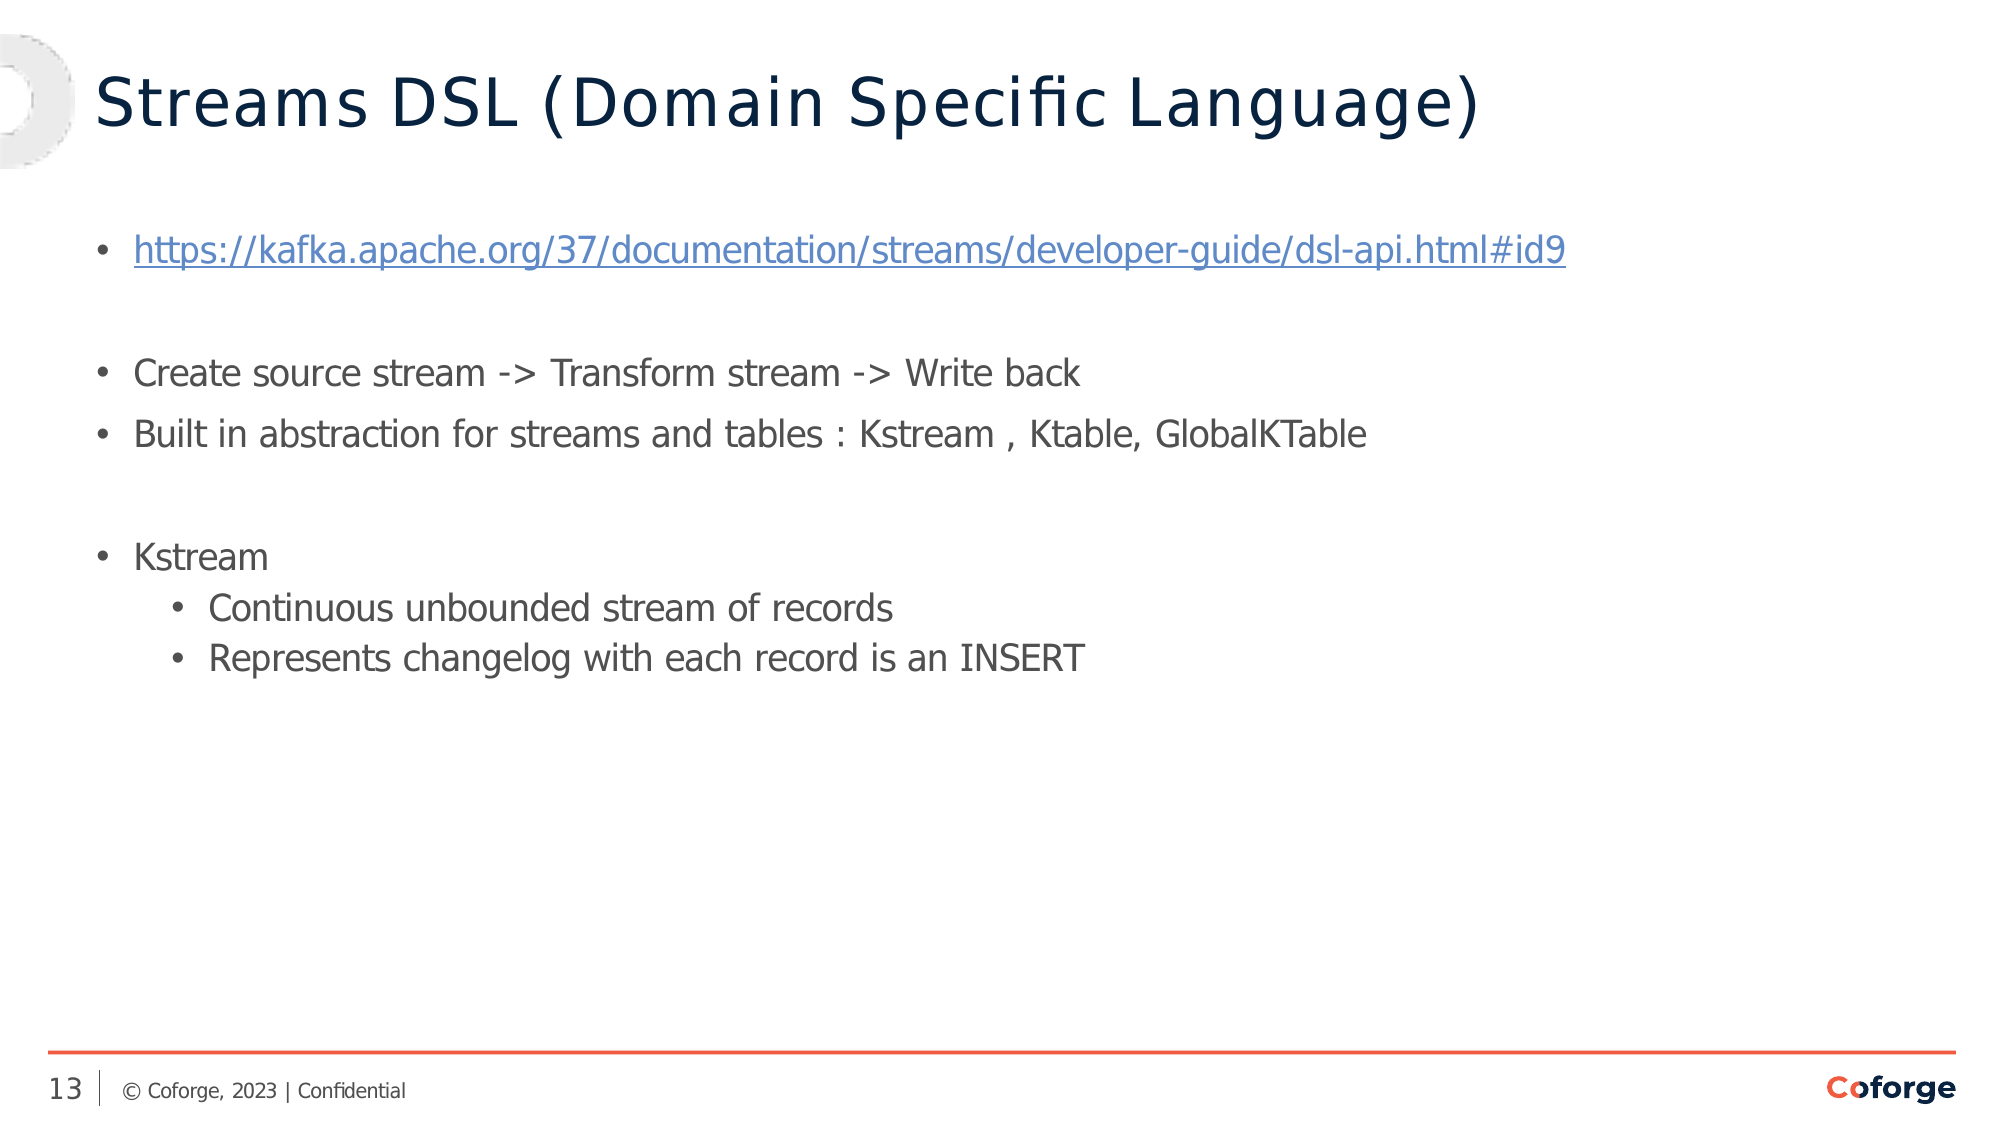

# Streams DSL (Domain Specific Language)
https://kafka.apache.org/37/documentation/streams/developer-guide/dsl-api.html#id9

Create source stream -> Transform stream -> Write back
Built in abstraction for streams and tables : Kstream , Ktable, GlobalKTable

Kstream
Continuous unbounded stream of records
Represents changelog with each record is an INSERT